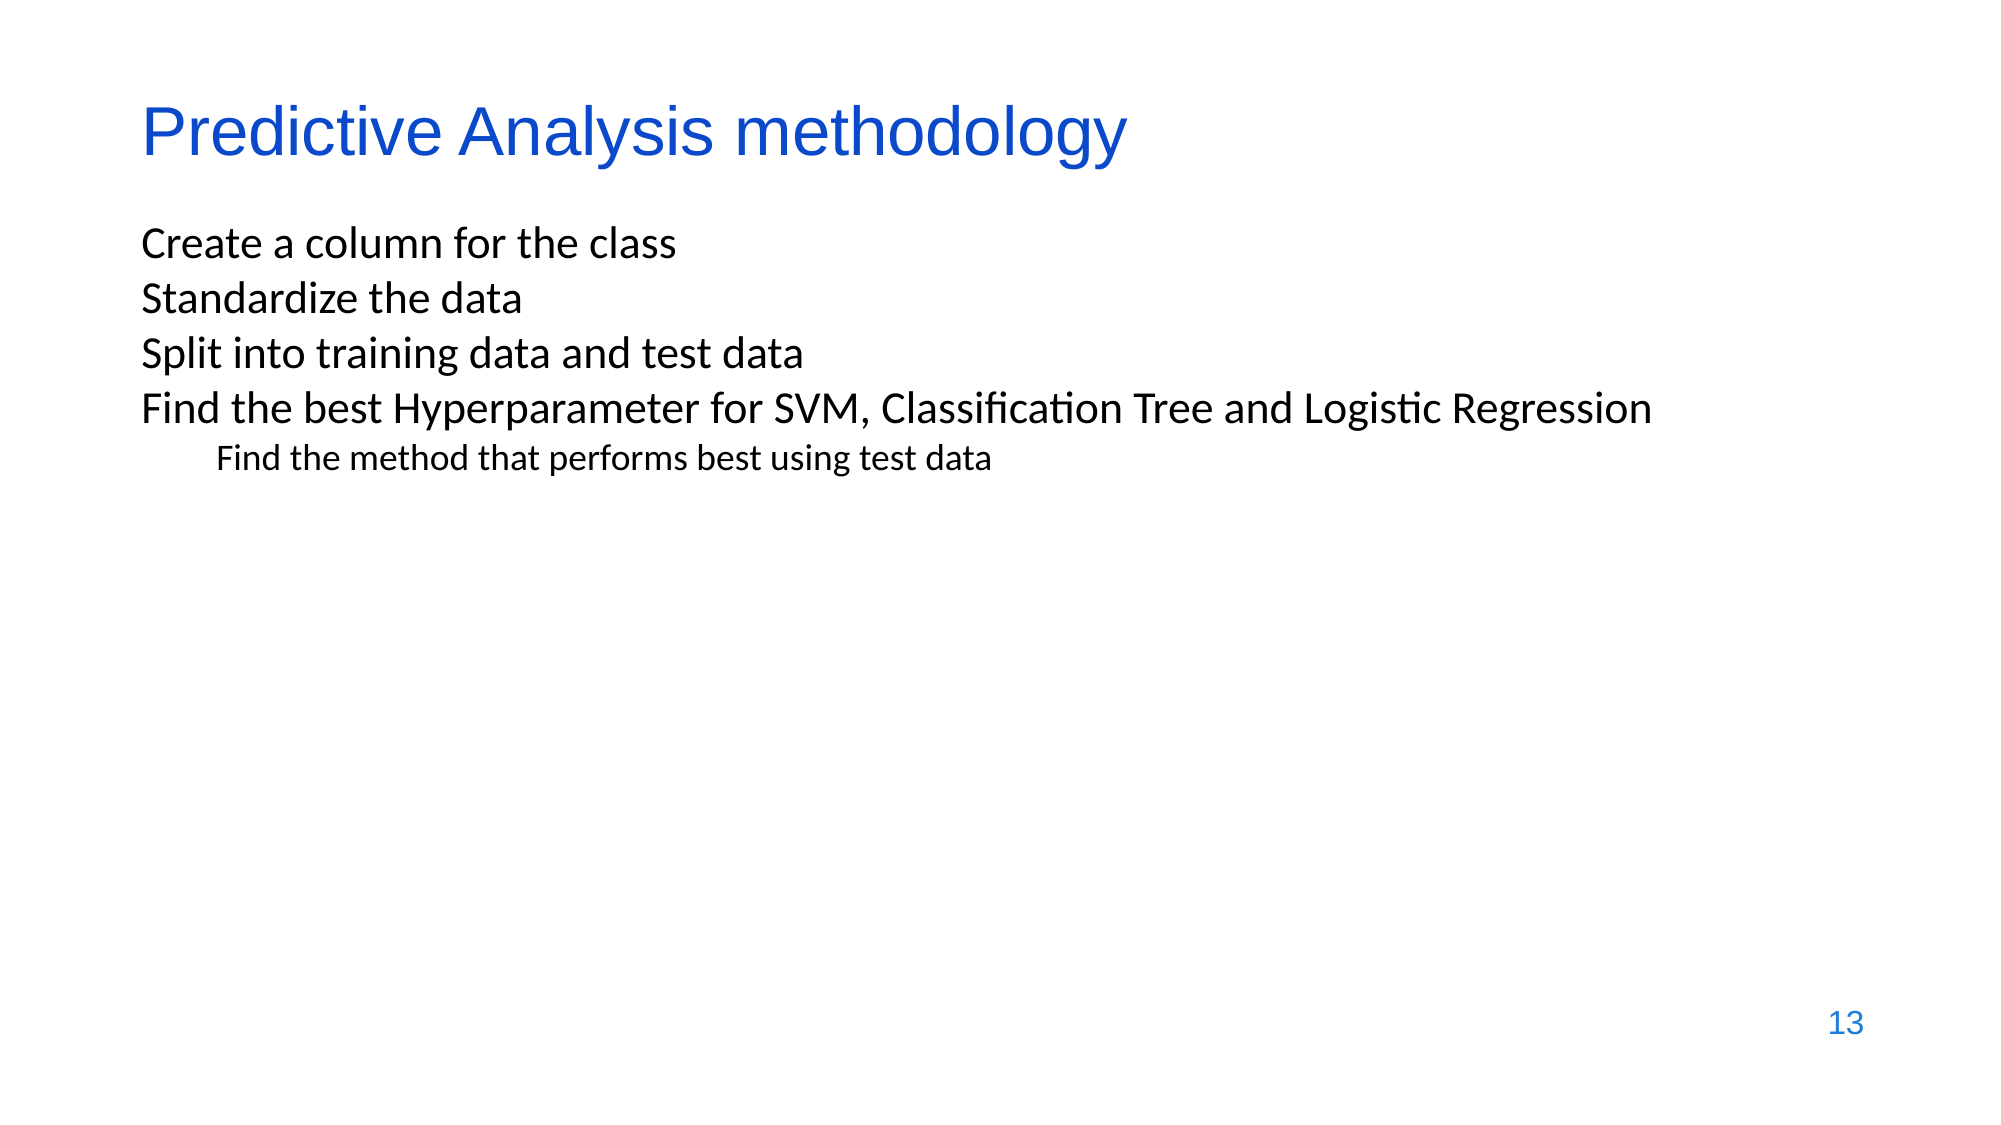

Predictive Analysis methodology
Create a column for the class
Standardize the data
Split into training data and test data
Find the best Hyperparameter for SVM, Classification Tree and Logistic Regression
Find the method that performs best using test data

13